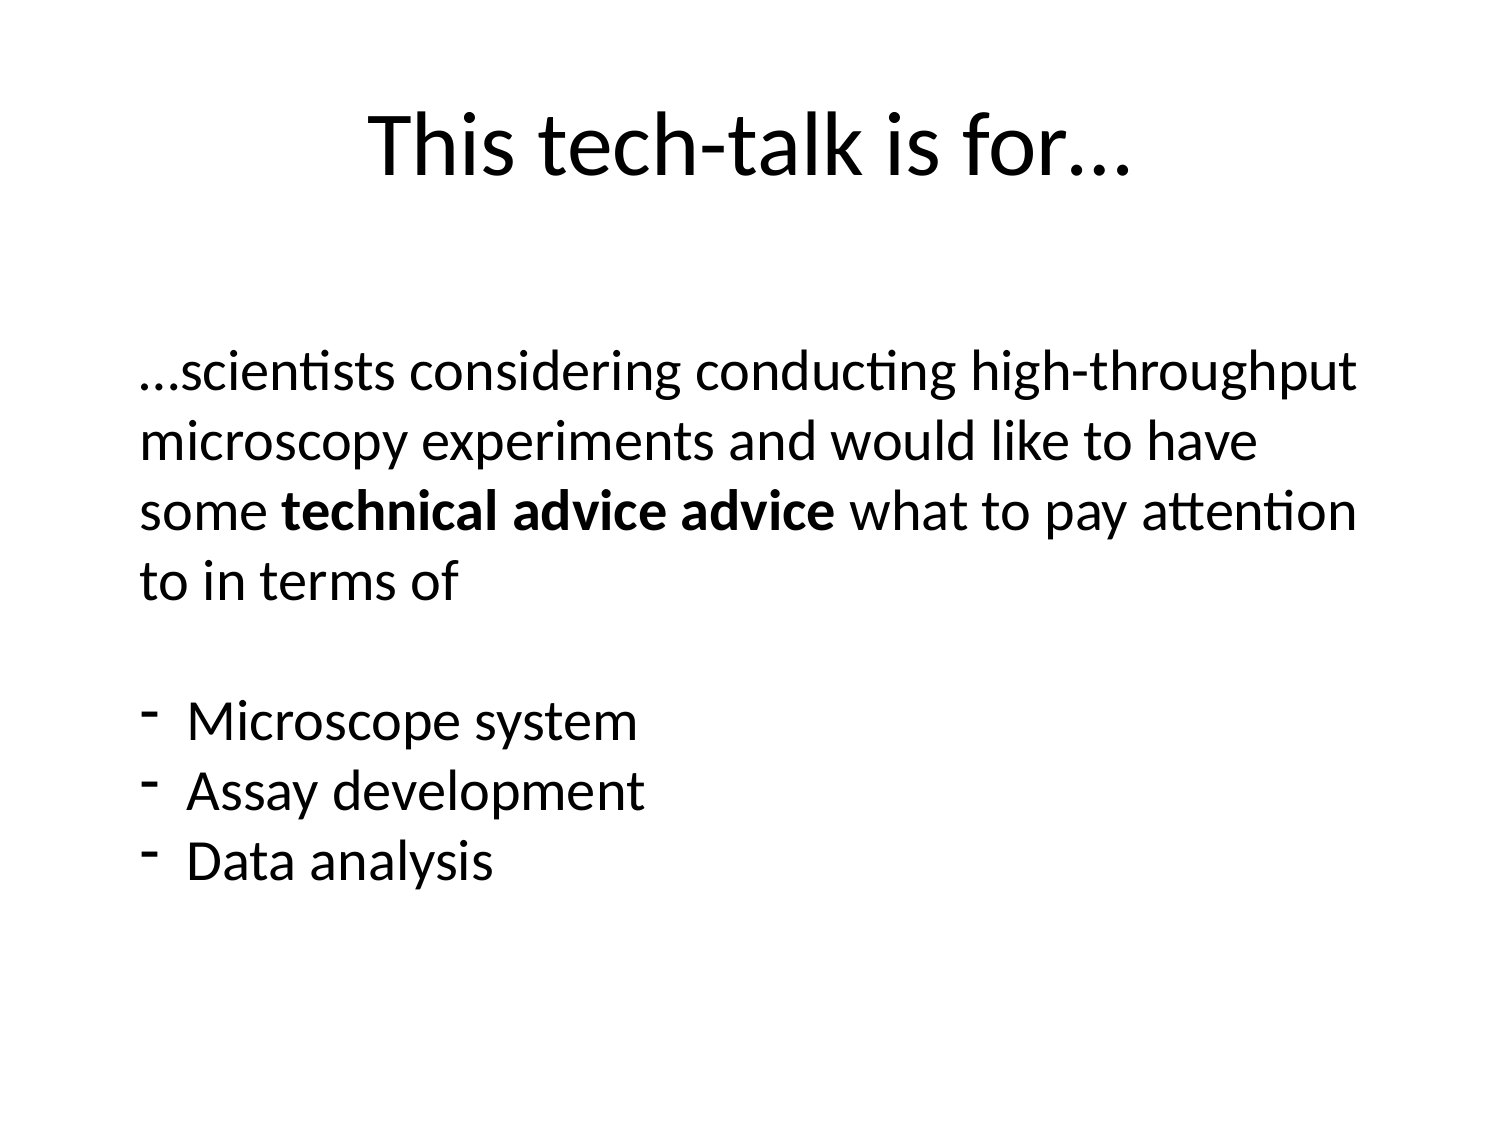

# This tech-talk is for…
…scientists considering conducting high-throughput microscopy experiments and would like to have some technical advice advice what to pay attention to in terms of

Microscope system
Assay development
Data analysis